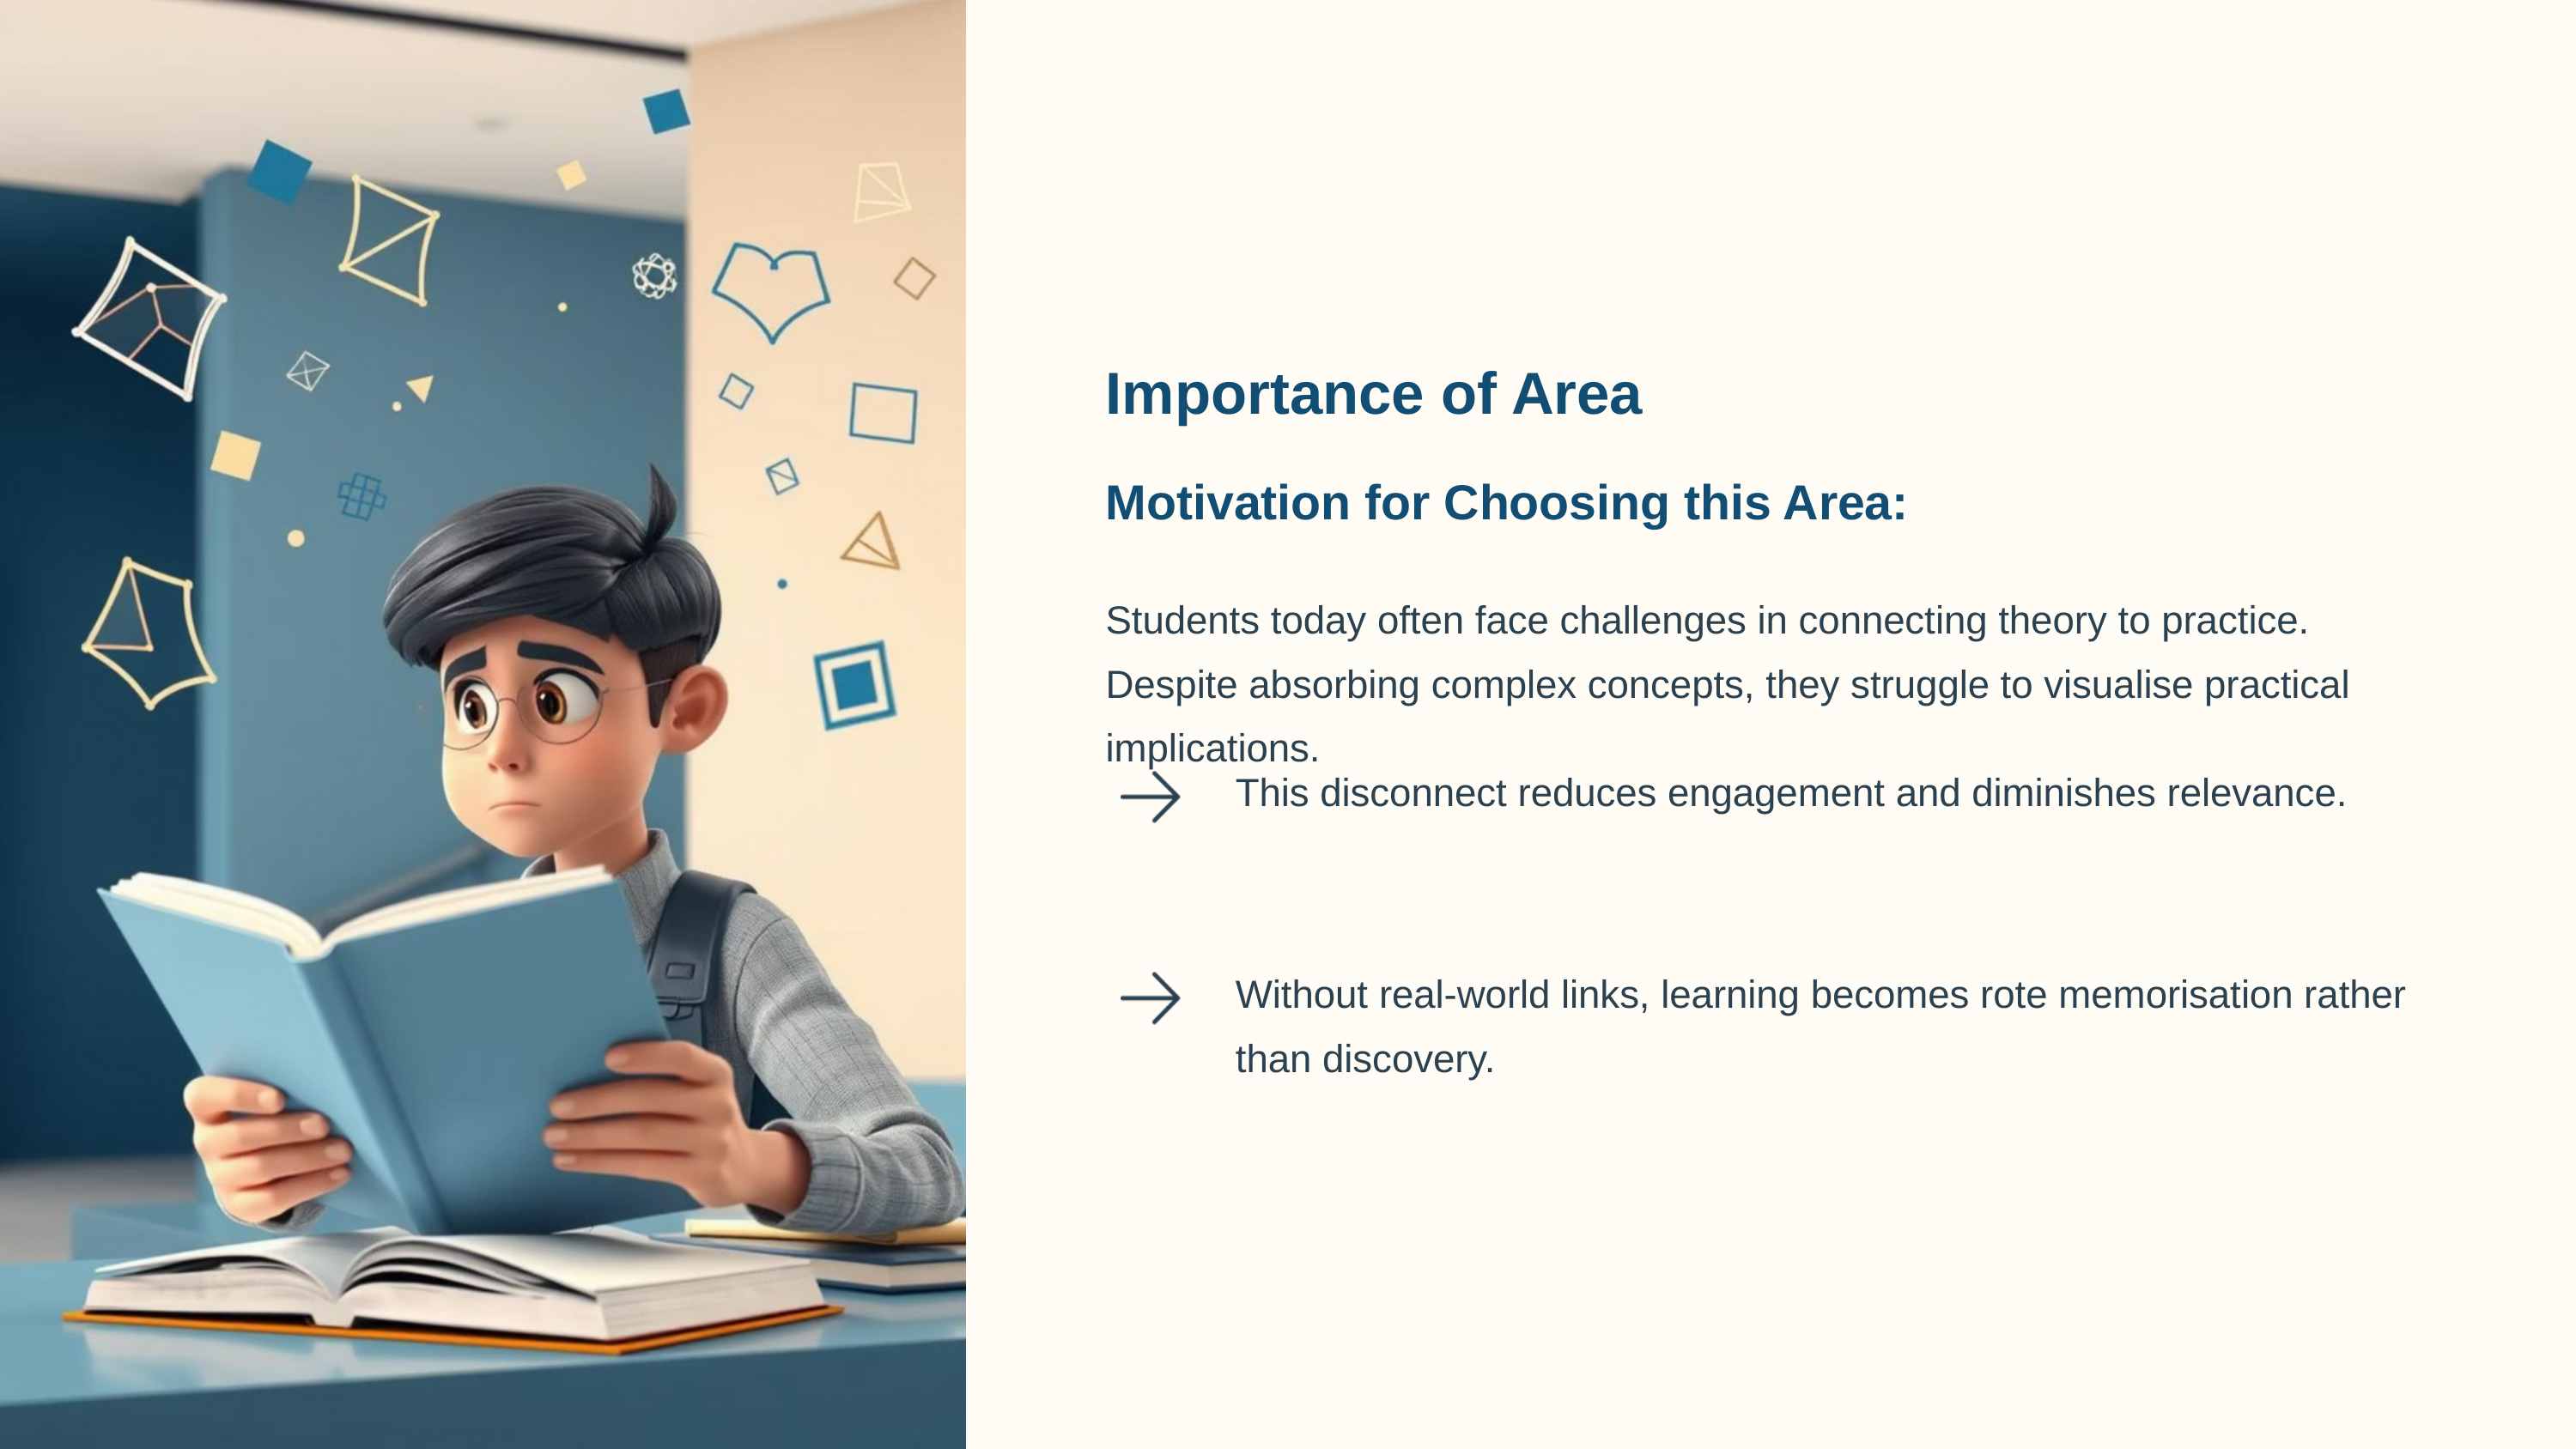

Importance of Area
Motivation for Choosing this Area:
Students today often face challenges in connecting theory to practice. Despite absorbing complex concepts, they struggle to visualise practical implications.
This disconnect reduces engagement and diminishes relevance.

Without real-world links, learning becomes rote memorisation rather than discovery.